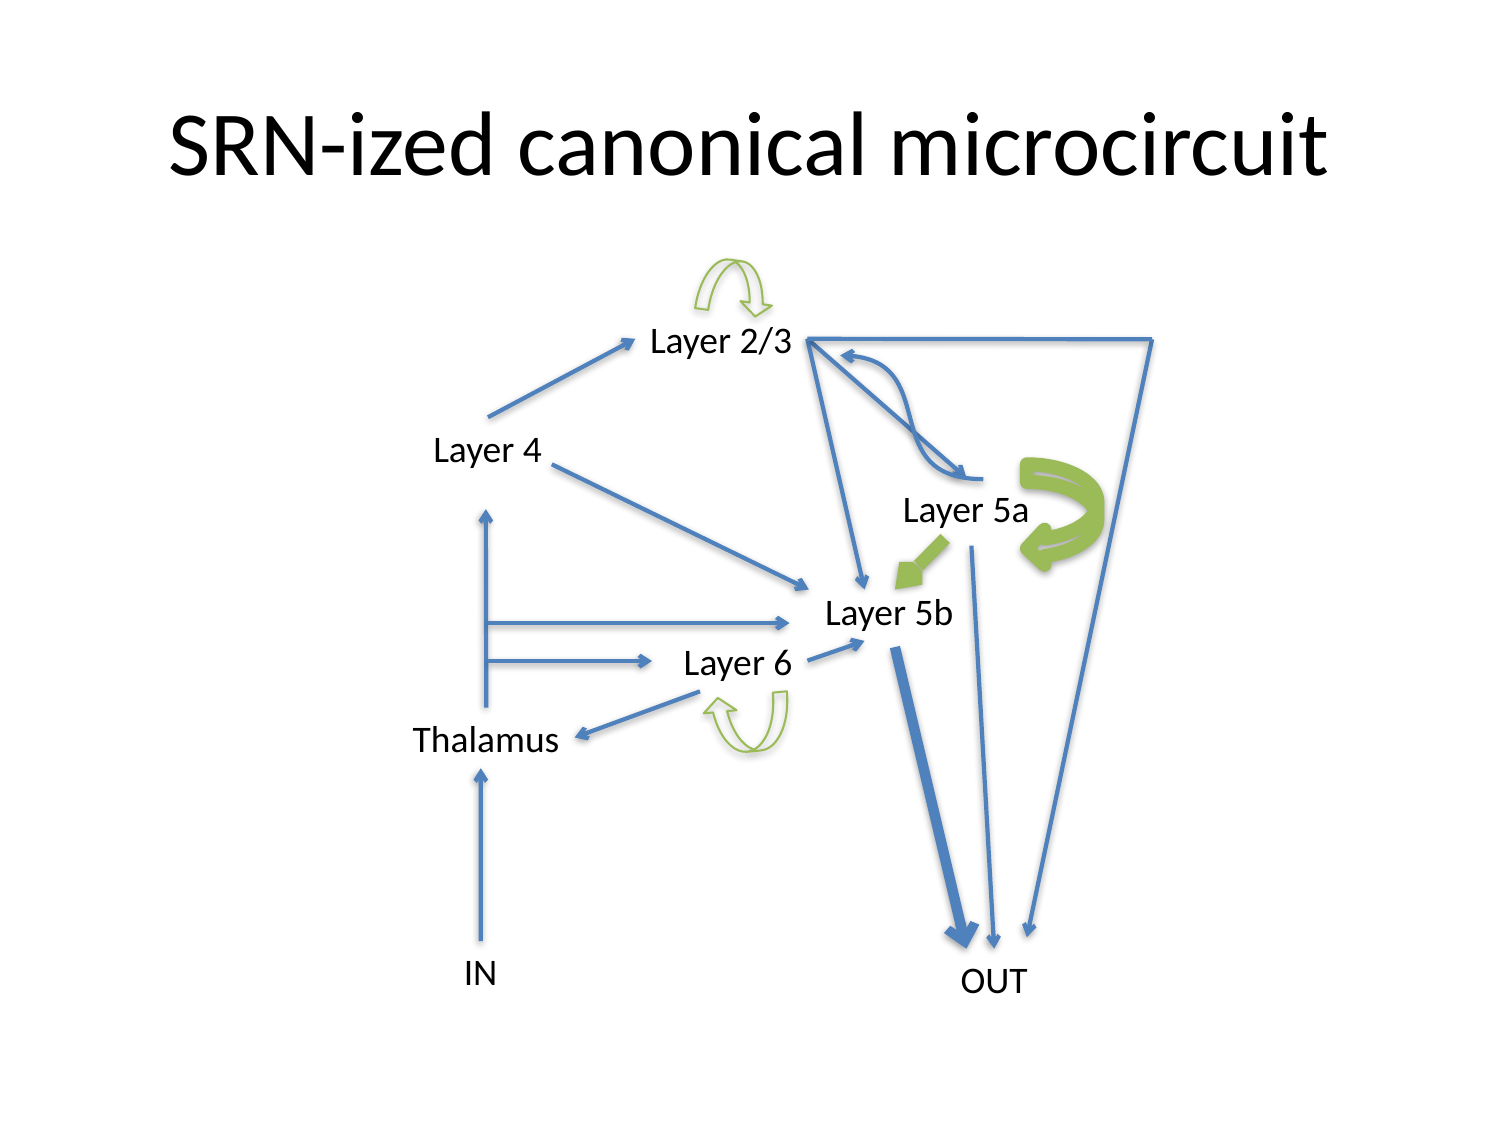

# SRN-ized canonical microcircuit

Layer 2/3
Layer 4

Layer 5a
Layer 5b
Layer 6

Thalamus
IN
OUT